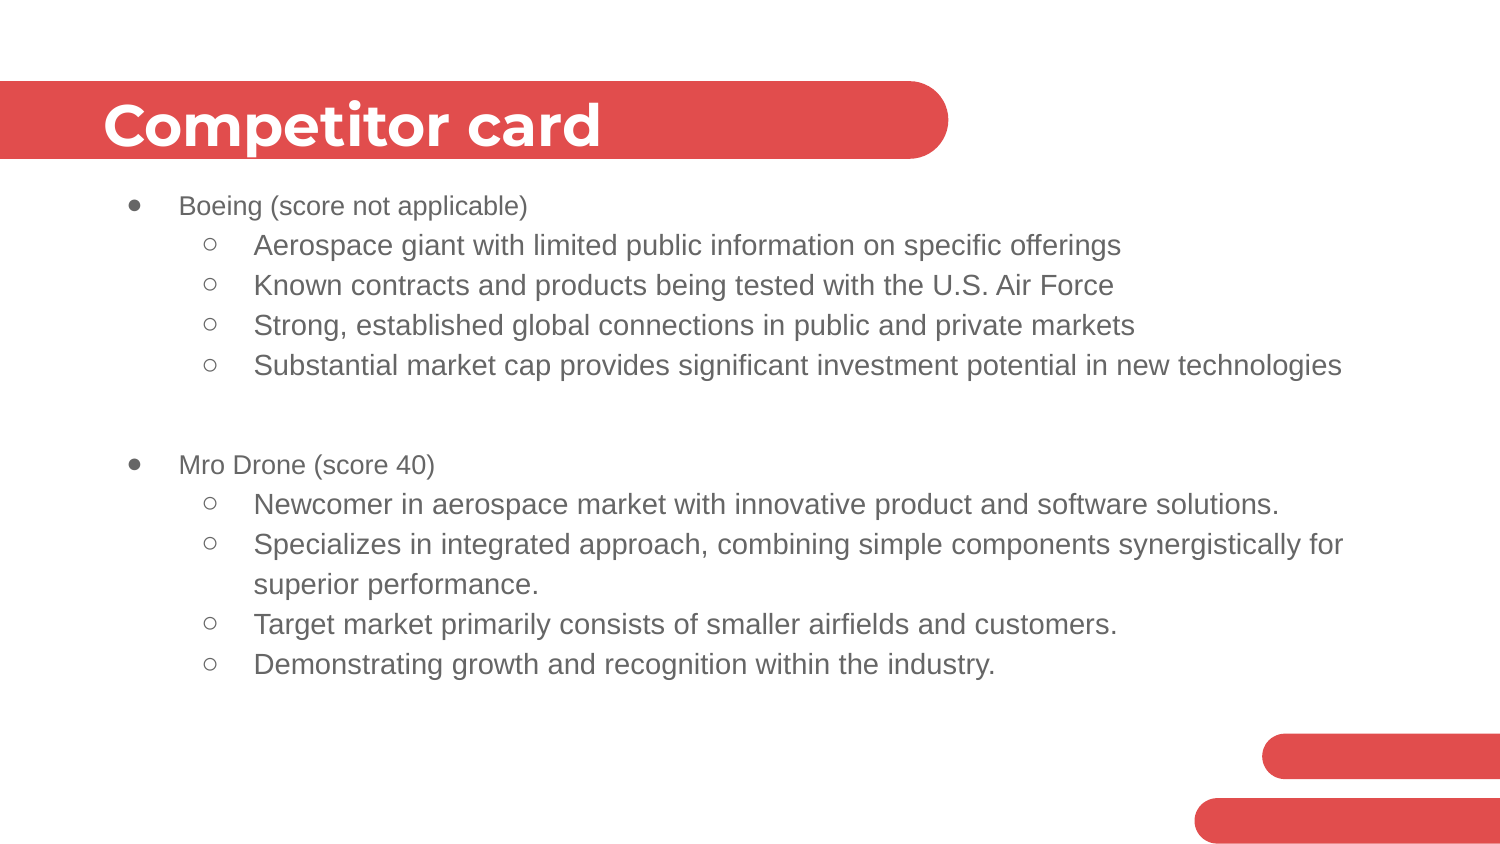

# Competitor card
Boeing (score not applicable)
Aerospace giant with limited public information on specific offerings
Known contracts and products being tested with the U.S. Air Force
Strong, established global connections in public and private markets
Substantial market cap provides significant investment potential in new technologies

Mro Drone (score 40)
Newcomer in aerospace market with innovative product and software solutions.
Specializes in integrated approach, combining simple components synergistically for superior performance.
Target market primarily consists of smaller airfields and customers.
Demonstrating growth and recognition within the industry.